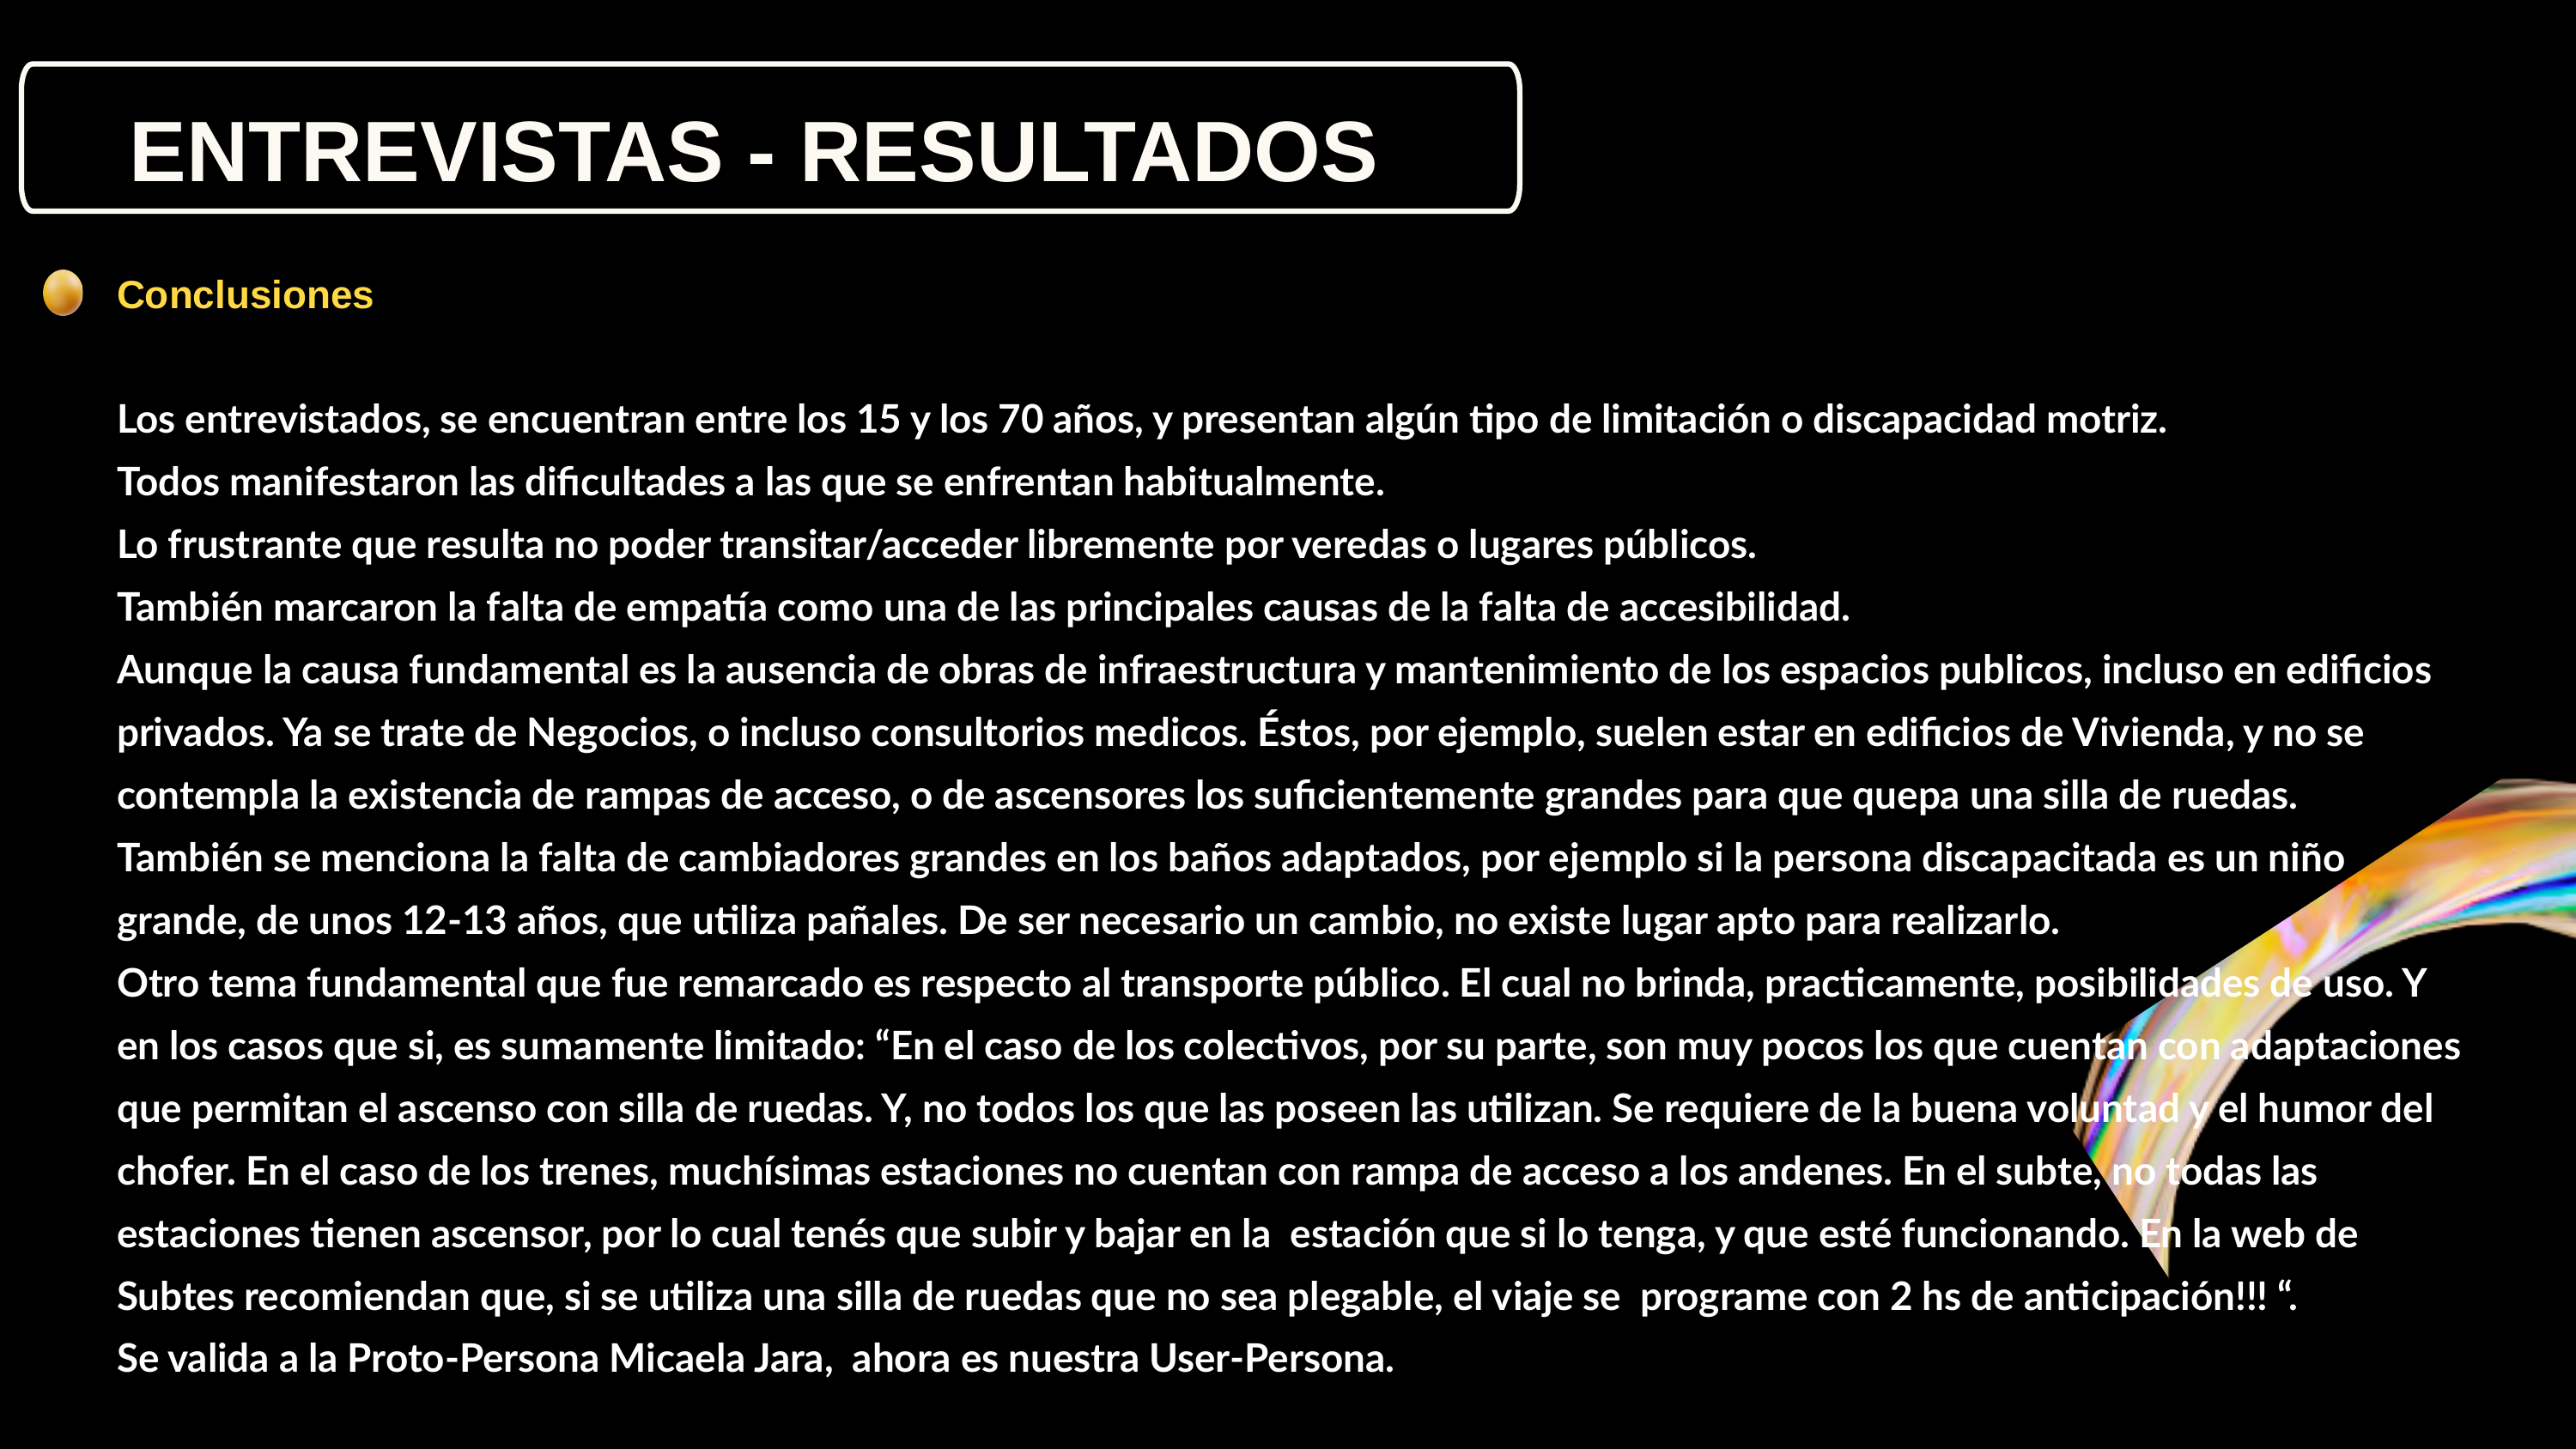

ENTREVISTAS - RESULTADOS
Conclusiones

Los entrevistados, se encuentran entre los 15 y los 70 años, y presentan algún tipo de limitación o discapacidad motriz.
Todos manifestaron las dificultades a las que se enfrentan habitualmente.
Lo frustrante que resulta no poder transitar/acceder libremente por veredas o lugares públicos.
También marcaron la falta de empatía como una de las principales causas de la falta de accesibilidad.
Aunque la causa fundamental es la ausencia de obras de infraestructura y mantenimiento de los espacios publicos, incluso en edificios privados. Ya se trate de Negocios, o incluso consultorios medicos. Éstos, por ejemplo, suelen estar en edificios de Vivienda, y no se contempla la existencia de rampas de acceso, o de ascensores los suficientemente grandes para que quepa una silla de ruedas.
También se menciona la falta de cambiadores grandes en los baños adaptados, por ejemplo si la persona discapacitada es un niño grande, de unos 12-13 años, que utiliza pañales. De ser necesario un cambio, no existe lugar apto para realizarlo.
Otro tema fundamental que fue remarcado es respecto al transporte público. El cual no brinda, practicamente, posibilidades de uso. Y en los casos que si, es sumamente limitado: “En el caso de los colectivos, por su parte, son muy pocos los que cuentan con adaptaciones que permitan el ascenso con silla de ruedas. Y, no todos los que las poseen las utilizan. Se requiere de la buena voluntad y el humor del chofer. En el caso de los trenes, muchísimas estaciones no cuentan con rampa de acceso a los andenes. En el subte, no todas las estaciones tienen ascensor, por lo cual tenés que subir y bajar en la  estación que si lo tenga, y que esté funcionando. En la web de Subtes recomiendan que, si se utiliza una silla de ruedas que no sea plegable, el viaje se  programe con 2 hs de anticipación!!! “.
Se valida a la Proto-Persona Micaela Jara,  ahora es nuestra User-Persona.